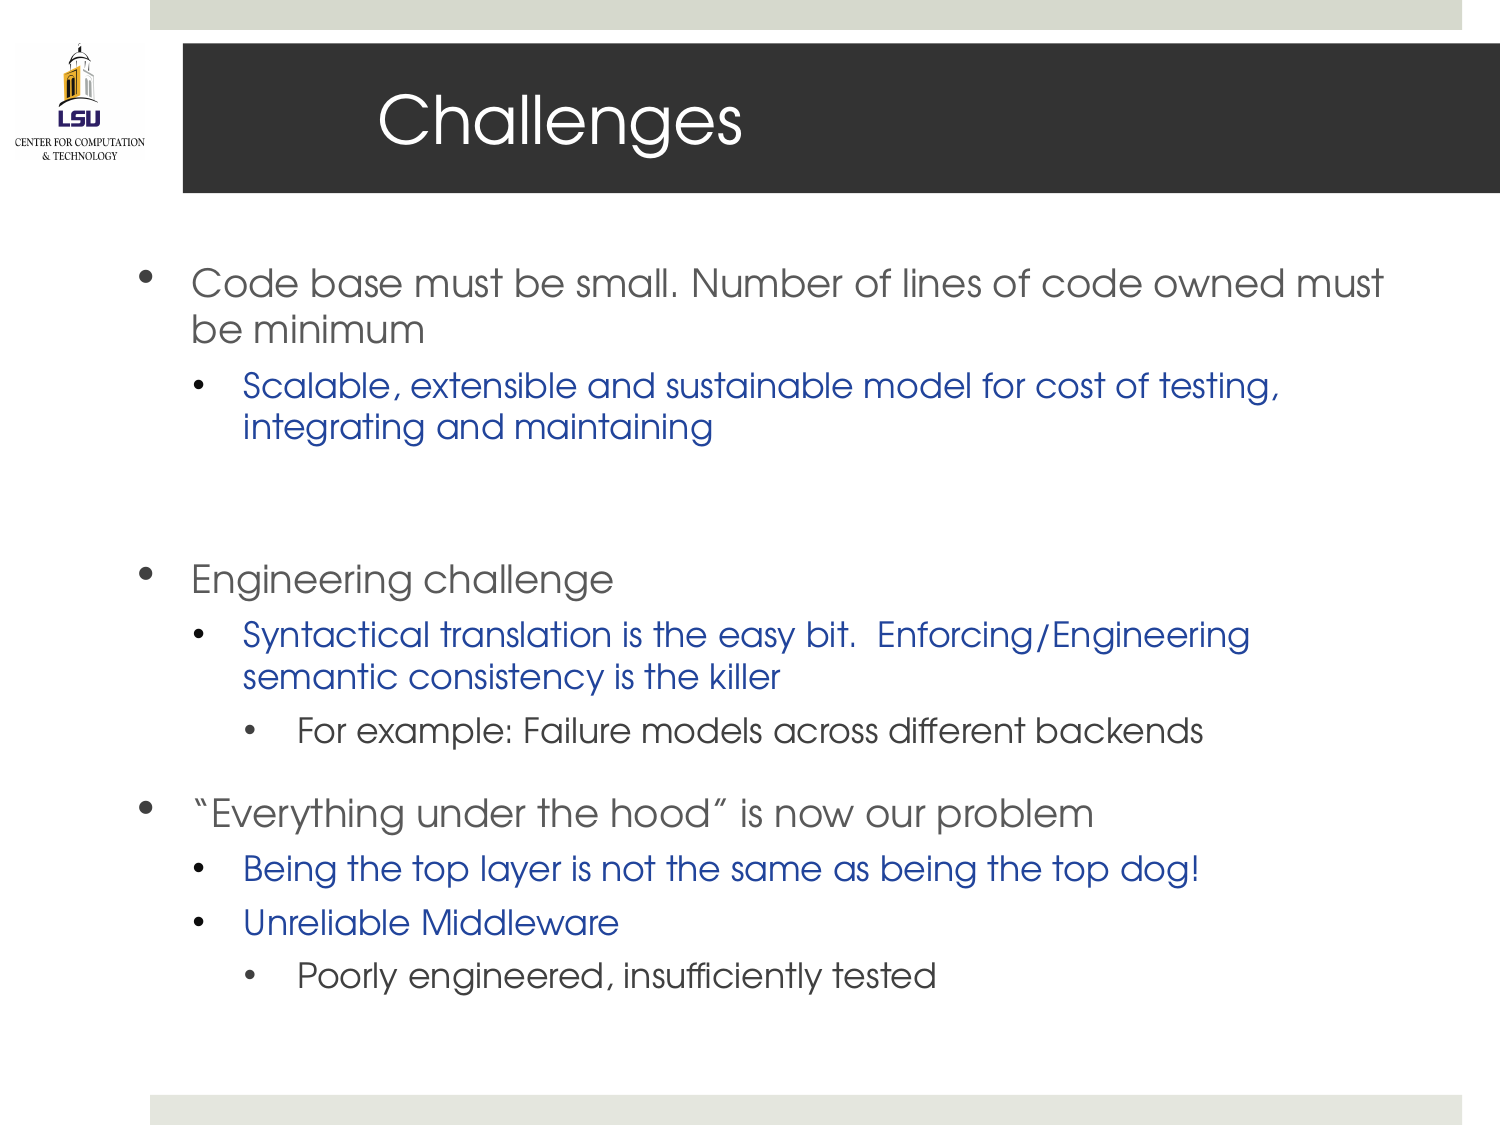

# Challenges
Code base must be small. Number of lines of code owned must be minimum
Scalable, extensible and sustainable model for cost of testing, integrating and maintaining

Engineering challenge
Syntactical translation is the easy bit.  Enforcing/Engineering semantic consistency is the killer
For example: Failure models across different backends
“Everything under the hood” is now our problem
Being the top layer is not the same as being the top dog!
Unreliable Middleware
Poorly engineered, insufficiently tested